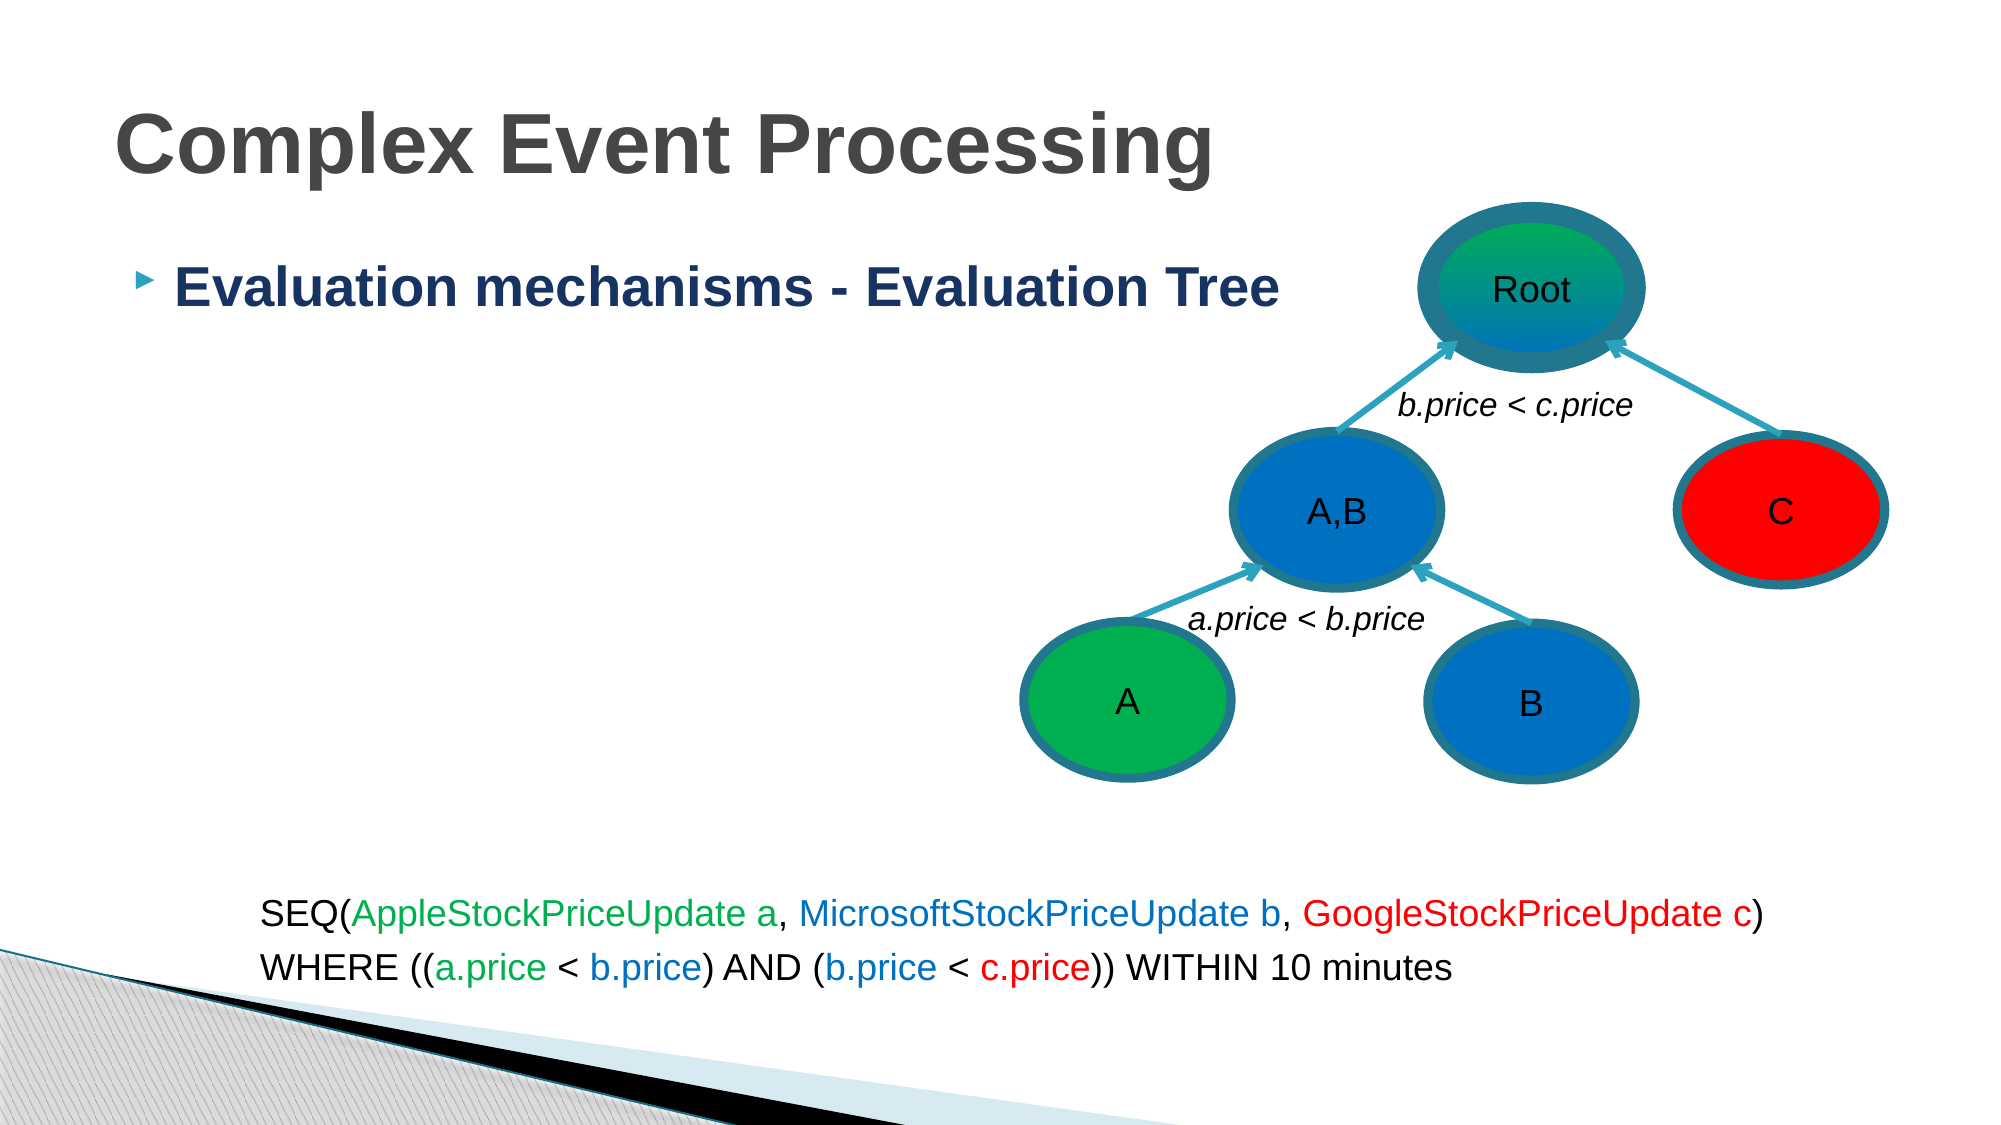

# Complex Event Processing
Root
Evaluation mechanisms - Evaluation Tree

b.price < c.price
A,B
C
a.price < b.price
A
B
SEQ(AppleStockPriceUpdate a, MicrosoftStockPriceUpdate b, GoogleStockPriceUpdate c)
WHERE ((a.price < b.price) AND (b.price < c.price)) WITHIN 10 minutes